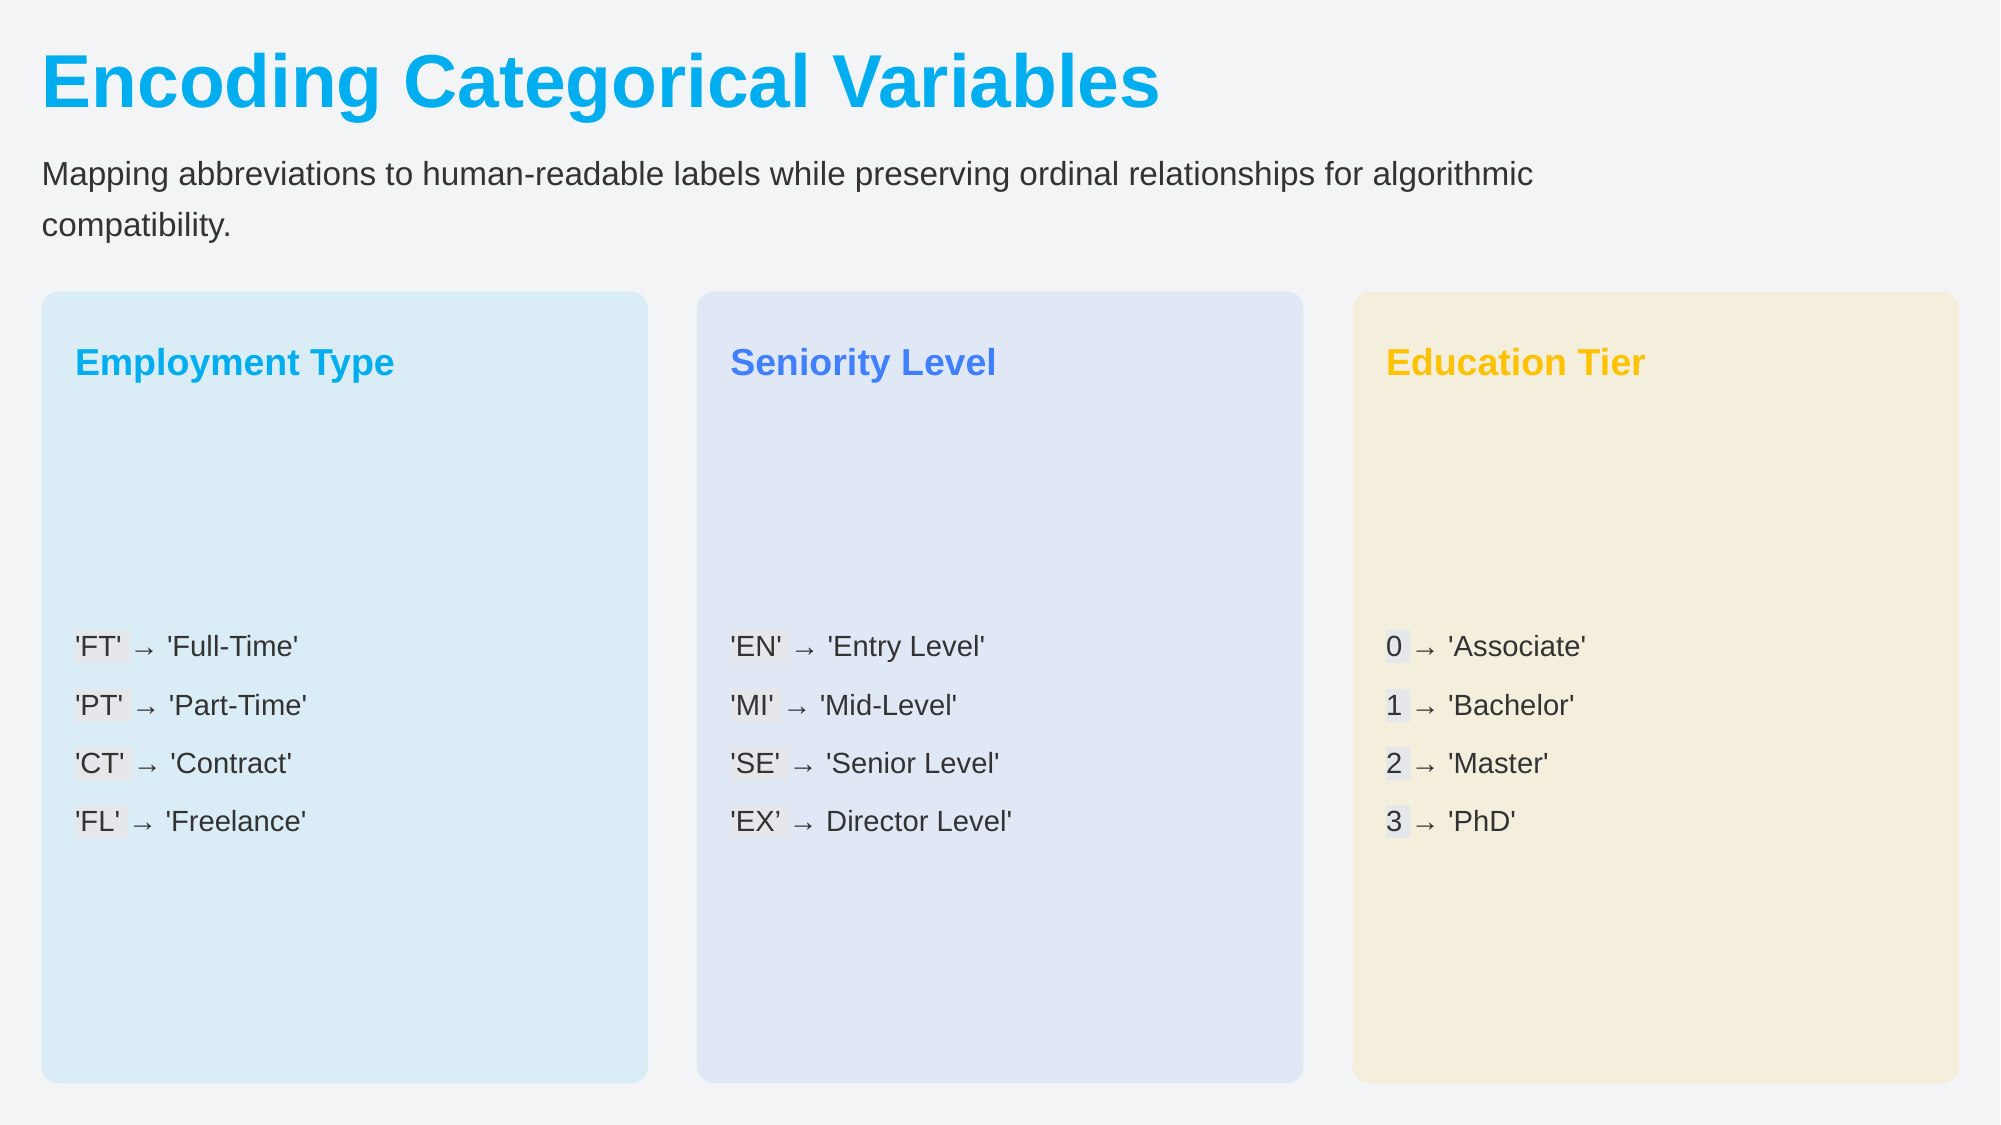

Encoding Categorical Variables
Mapping abbreviations to human-readable labels while preserving ordinal relationships for algorithmic compatibility.

Employment Type
Seniority Level
Education Tier
'FT' → 'Full-Time'
'EN' → 'Entry Level'
0 → 'Associate'
'PT' → 'Part-Time'
'MI' → 'Mid-Level'
1 → 'Bachelor'
'CT' → 'Contract'
'SE' → 'Senior Level'
2 → 'Master'
'FL' → 'Freelance'
'EX’ → Director Level'
3 → 'PhD'